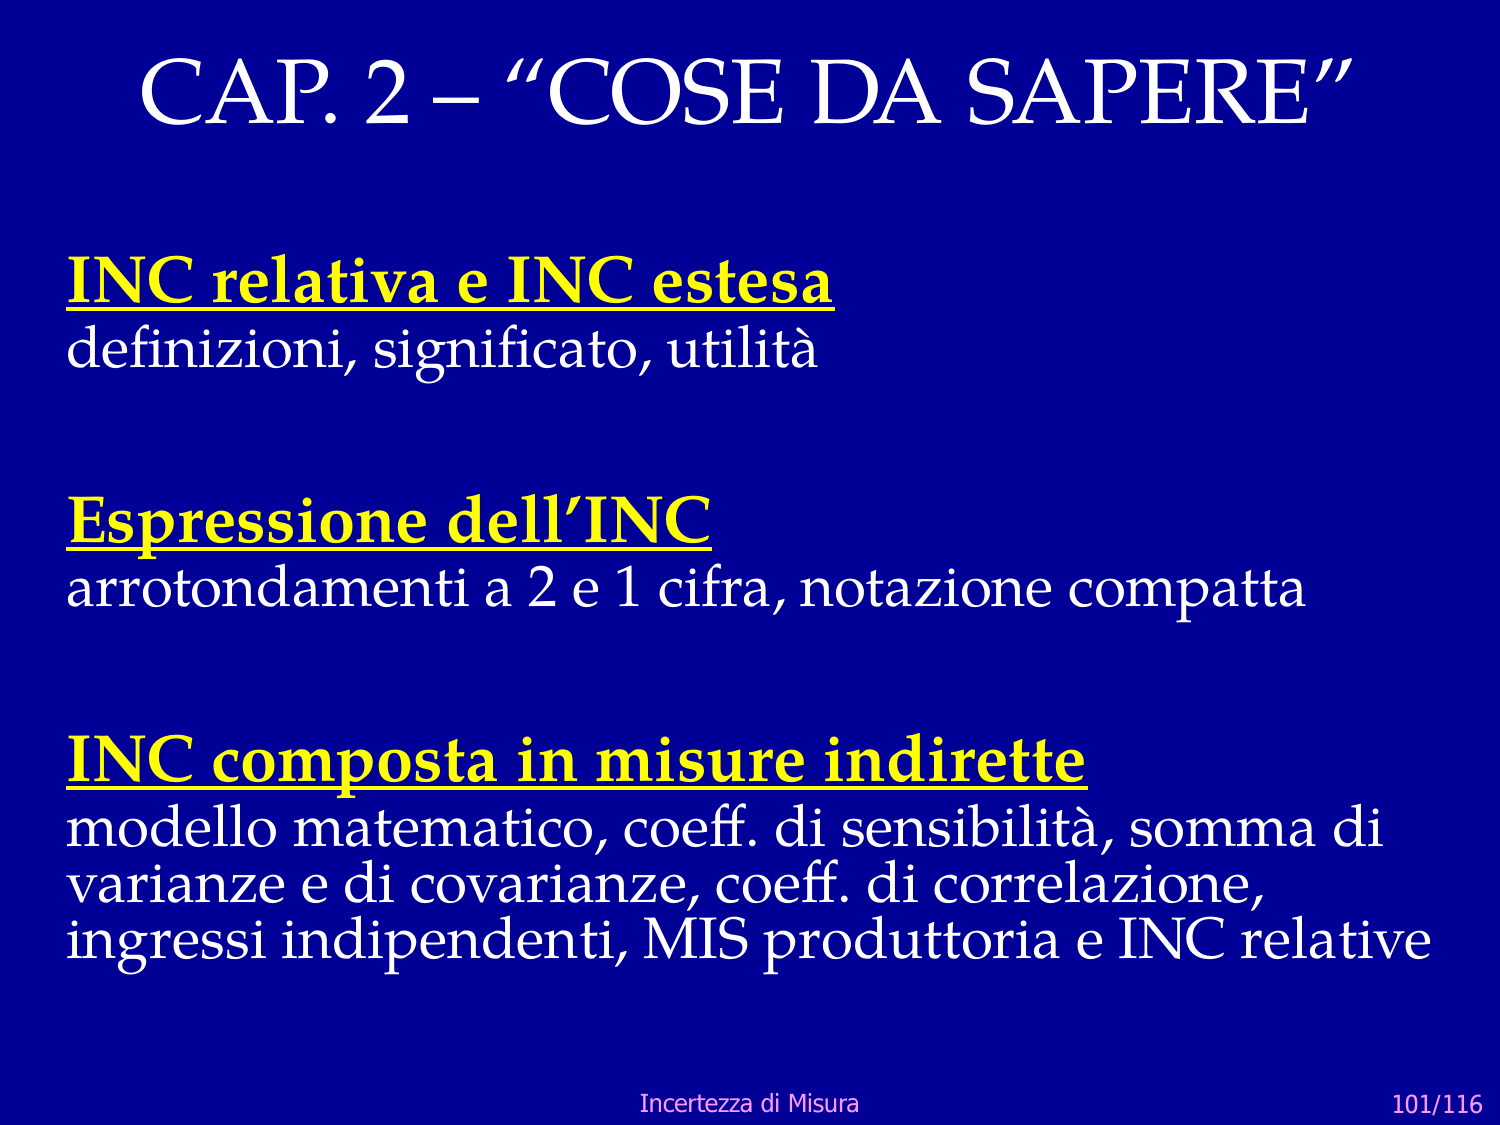

CAP. 2 – “COSE DA SAPERE”
INC relativa e INC estesa
definizioni, significato, utilità
Espressione dell’INC
arrotondamenti a 2 e 1 cifra, notazione compatta
INC composta in misure indirette
modello matematico, coeff. di sensibilità, somma di varianze e di covarianze, coeff. di correlazione, ingressi indipendenti, MIS produttoria e INC relative
Incertezza di Misura